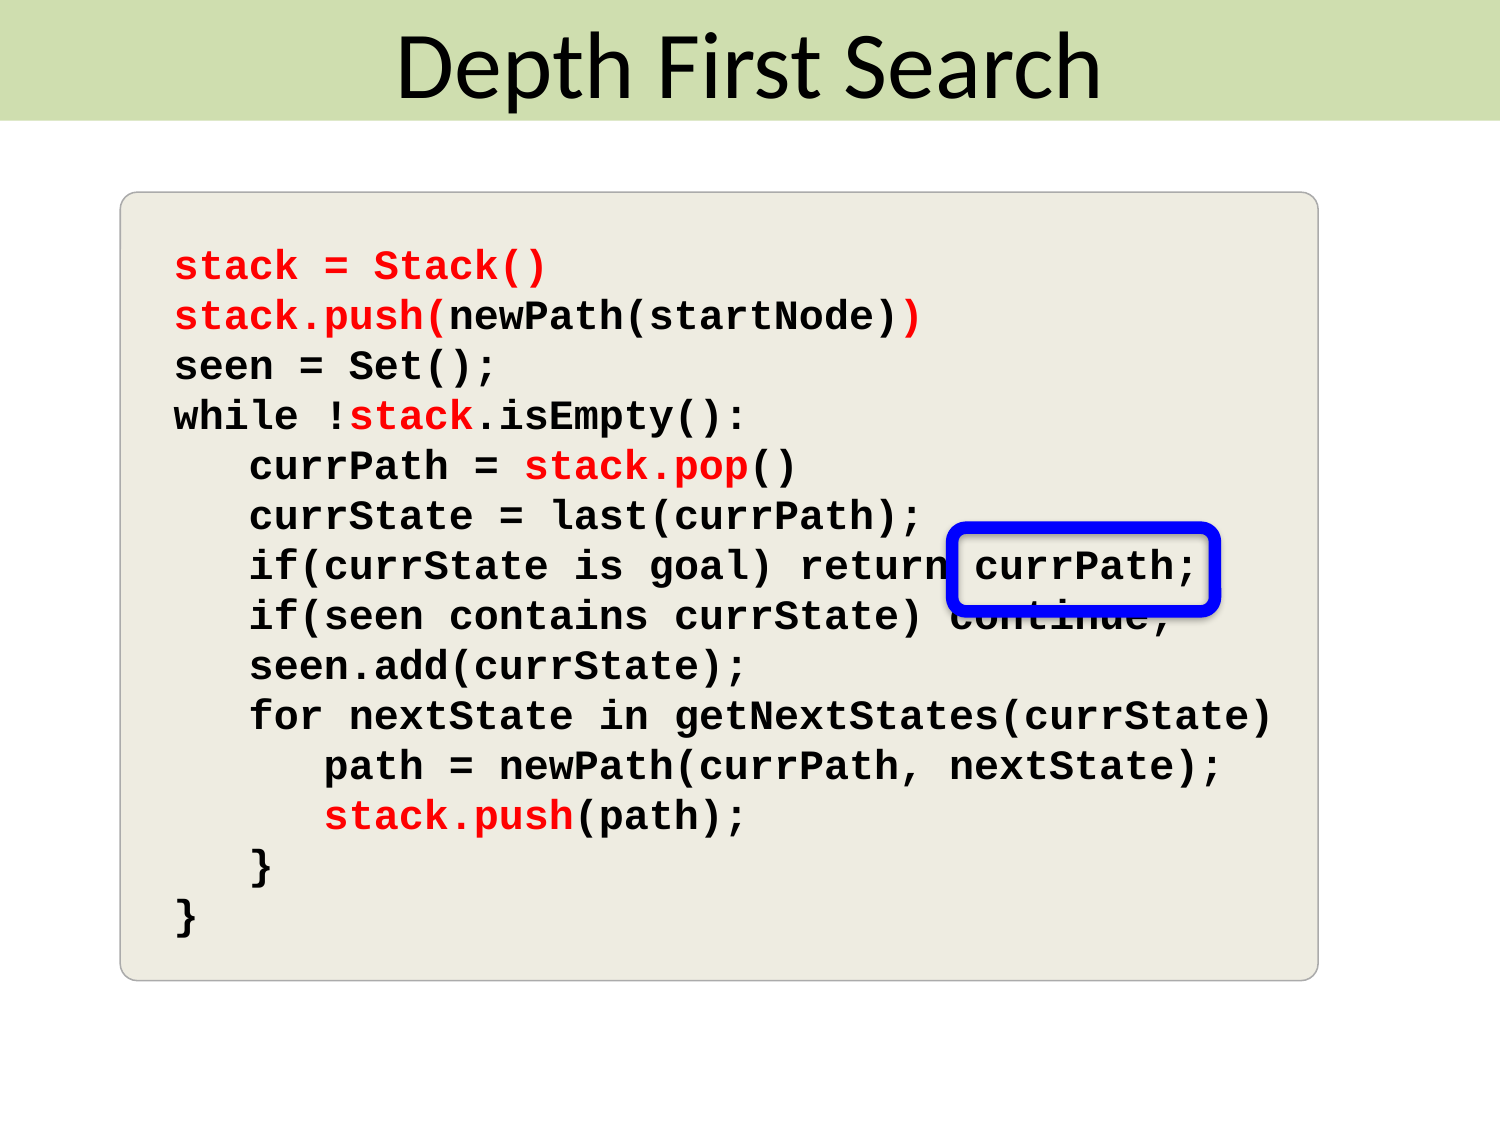

Depth First Search

stack = Stack()
stack.push(newPath(startNode))
seen = Set();
while !stack.isEmpty():
   currPath = stack.pop()
   currState = last(currPath);
   if(currState is goal) return currPath;
   if(seen contains currState) continue;
   seen.add(currState);
   for nextState in getNextStates(currState)
      path = newPath(currPath, nextState);
      stack.push(path);
   }
}